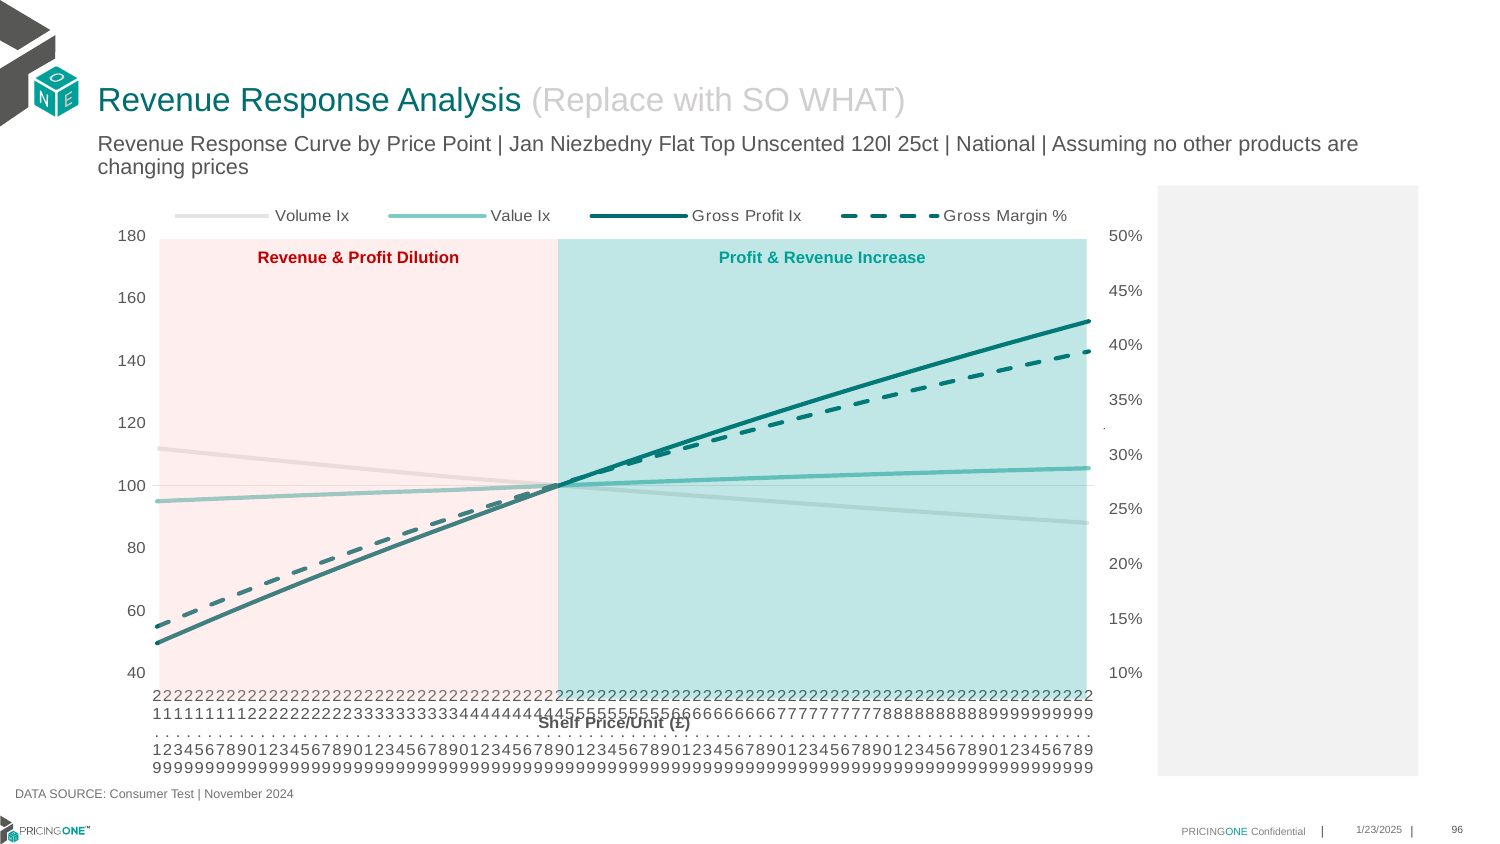

# Revenue Response Analysis (Replace with SO WHAT)

Revenue Response Curve by Price Point | Jan Niezbedny Flat Top Unscented 120l 25ct | National | Assuming no other products are changing prices

### Chart:

| Category | Volume Ix | Value Ix | Gross Profit Ix | Gross Margin % |
|---|---|---|---|---|
| 21.19 | 111.86887359035144 | 94.92966180014942 | 49.488875424667576 | 0.1423106854711459 |
| 21.29 | 111.52083187502251 | 95.07881766801084 | 50.971149213314874 | 0.14633928723032322 |
| 21.39 | 111.17425044095839 | 95.2264457724745 | 52.443912805833534 | 0.1503302209038608 |
| 21.49 | 110.82912184982332 | 95.37255732500813 | 53.907226650402194 | 0.15428401233753292 |
| 21.59 | 110.48543870639409 | 95.51716345284788 | 55.36115078279582 | 0.15820117763471897 |
| 21.69 | 110.14319365828572 | 95.66027519966654 | 56.80574482937742 | 0.16208222338098585 |
| 21.79 | 109.80237939567674 | 95.80190352623403 | 58.241068010066435 | 0.16592764686248662 |
| 21.89 | 109.46298865103404 | 95.94205931107093 | 59.66717914128276 | 0.16973793627837291 |
| 21.99 | 109.12501419884752 | 96.08075335110227 | 61.08413663887233 | 0.1735135709474117 |
| 22.09 | 108.7884488553577 | 96.21799636229854 | 62.491998521005485 | 0.17725502150898953 |
| 22.19 | 108.45328547829125 | 96.35379898031692 | 63.890822411056945 | 0.1809627501186833 |
| 22.29 | 108.11951696659334 | 96.48817176113221 | 65.28066554045995 | 0.18463721063856364 |
| 22.39 | 107.7871362601677 | 96.6211251816674 | 66.66158475154259 | 0.18827884882240223 |
| 22.49 | 107.45613633961217 | 96.7526696404144 | 68.03363650033862 | 0.19188810249593505 |
| 22.59 | 107.12651022596143 | 96.8828154580525 | 69.39687685938027 | 0.19546540173234092 |
| 22.69 | 106.79825098042816 | 97.0115728780606 | 70.75136152046623 | 0.19901116902307533 |
| 22.79 | 106.47135170414464 | 97.13895206732131 | 72.09714579740955 | 0.2025258194442117 |
| 22.89 | 106.1458055379133 | 97.26496311672776 | 73.43428462876714 | 0.20600976081841765 |
| 22.99 | 105.82160566194926 | 97.38961604177568 | 74.76283258054436 | 0.20946339387270907 |
| 23.09 | 105.49874529563077 | 97.51292078315633 | 76.08284384888022 | 0.21288711239209973 |
| 23.19 | 105.1772176972517 | 97.63488720734459 | 77.39437226271433 | 0.2162813033692792 |
| 23.29 | 104.8570161637708 | 97.75552510717793 | 78.69747128642972 | 0.21964634715043319 |
| 23.39 | 104.53813403056867 | 97.87484420243543 | 79.99219402247829 | 0.22298261757732293 |
| 23.49 | 104.22056467120046 | 97.99285414040723 | 81.27859321398422 | 0.22629048212573774 |
| 23.59 | 103.904301497157 | 98.1095644964644 | 82.55672124733044 | 0.22957030204042314 |
| 23.69 | 103.58933795761939 | 98.22498477461767 | 83.82663015472005 | 0.232822432466593 |
| 23.79 | 103.27566753922346 | 98.33912440807747 | 85.08837161672372 | 0.23604722257812485 |
| 23.89 | 102.9632837658199 | 98.45199275980562 | 86.34199696480468 | 0.23924501570253584 |
| 23.99 | 102.65218019823811 | 98.56359912306274 | 87.5875571838247 | 0.2424161494428338 |
| 24.09 | 102.38293177420647 | 98.71287577872044 | 88.86028863588923 | 0.24556095579632967 |
| 24.19 | 102.11458816840005 | 98.86087990440897 | 90.1259262230735 | 0.2486797612705079 |
| 24.29 | 101.84714591683115 | 99.00761906050045 | 91.38450654326262 | 0.2517728869960309 |
| 24.39 | 101.58060156939382 | 99.15310076385818 | 92.63606600496048 | 0.25484064883696533 |
| 24.49 | 101.31495168980295 | 99.29733248807877 | 93.88064082824032 | 0.2578833574983089 |
| 24.59 | 101.05019285554104 | 99.44032166373856 | 95.11826704569593 | 0.26090131863089006 |
| 24.69 | 100.7863216577967 | 99.5820756786318 | 96.34898050338181 | 0.2638948329337216 |
| 24.79 | 100.52333470141122 | 99.72260187801383 | 97.5728168617549 | 0.26686419625387603 |
| 24.89 | 100.26122860482035 | 99.86190756483911 | 98.78981159660772 | 0.2698096996839525 |
| 24.99 | 100.0 | 100.0 | 100.0 | 0.27273162965720604 |
| 25.09 | 99.73964553240747 | 100.13688640256089 | 101.20341718118098 | 0.27563026804039786 |
| 25.19 | 99.4801618609279 | 100.2725739499954 | 102.40009806751202 | 0.27850589222443756 |
| 25.29 | 99.22154565781827 | 100.40706977841896 | 103.59007740538266 | 0.2813587752128743 |
| 25.39 | 98.96379360865171 | 100.54038098282128 | 104.77338976112121 | 0.28418918570829393 |
| 25.49 | 98.70690241226309 | 100.67251461729741 | 105.95006952190313 | 0.28699738819668824 |
| 25.59 | 98.45086878069452 | 100.80347769527766 | 107.12015089665312 | 0.2897836430298393 |
| 25.69 | 98.19568943913978 | 100.93327718975522 | 108.28366791694239 | 0.2925482065057836 |
| 25.79 | 97.94136112589162 | 101.06192003351401 | 109.44065443788472 | 0.2952913309474055 |
| 25.89 | 97.6878805922866 | 101.18941311935383 | 110.59114413902287 | 0.2980132647792038 |
| 25.99 | 97.43524460265233 | 101.31576330031555 | 111.73517052521646 | 0.3007142526022924 |
| 26.09 | 97.18344993425282 | 101.44097738990318 | 112.87276692752101 | 0.3033945352676729 |
| 26.19 | 96.93249337723682 | 101.56506216230703 | 114.00396650406448 | 0.30605434994782693 |
| 26.29 | 96.68237173458338 | 101.6880243526233 | 115.12880224091913 | 0.3086939302066787 |
| 26.39 | 96.43308182205055 | 101.80987065707487 | 116.2473069529709 | 0.3113135060679645 |
| 26.49 | 96.18462046812081 | 101.93060773322733 | 117.35951328478012 | 0.313913304082053 |
| 26.59 | 95.9369845139521 | 102.05024220020881 | 118.46545371144384 | 0.3164935473912591 |
| 26.69 | 95.69017081332147 | 102.16878063892223 | 119.56516053944755 | 0.3190544557936899 |
| 26.79 | 95.44417623257824 | 102.28622959226365 | 120.65866590752012 | 0.3215962458056581 |
| 26.89 | 95.19899765058791 | 102.40259556533202 | 121.74600178747642 | 0.3241191307227067 |
| 26.99 | 94.95463195868456 | 102.51788502564432 | 122.82719998506329 | 0.3266233206792731 |
| 27.09 | 94.71107606061653 | 102.63210440334316 | 123.90229214079498 | 0.32910902270703535 |
| 27.19 | 94.46832687249866 | 102.74526009141015 | 124.9713097307899 | 0.3315764407919671 |
| 27.29 | 94.22638132275917 | 102.8573584458712 | 126.0342840675996 | 0.33402577593014243 |
| 27.39 | 93.98523635209169 | 102.96840578600668 | 127.09124630103597 | 0.33645722618231405 |
| 27.49 | 93.74488891340215 | 103.07840839455463 | 128.1422274189919 | 0.3388709867273041 |
| 27.59 | 93.50533597176181 | 103.18737251791848 | 129.18725824826038 | 0.34126724991422946 |
| 27.69 | 93.26657450435596 | 103.2953043663696 | 130.2263694553489 | 0.3436462053136001 |
| 27.79 | 93.02860150043519 | 103.40221011425079 | 131.2595915472898 | 0.34600803976731137 |
| 27.89 | 92.79141396126552 | 103.50809590017687 | 132.28695487244565 | 0.3483529374375614 |
| 27.99 | 92.5550089000798 | 103.61296782723592 | 133.30848962131128 | 0.350681079854719 |
| 28.09 | 92.31938334202869 | 103.71683196318851 | 134.32422582731346 | 0.3529926459641719 |
| 28.19 | 92.08453432413285 | 103.8196943406664 | 135.334193367605 | 0.3552878121721739 |
| 28.29 | 91.85045889523364 | 103.92156095736888 | 136.33842196385473 | 0.35756675239072405 |
| 28.39 | 91.61715411594533 | 104.0224377762592 | 137.33694118303484 | 0.3598296380814929 |
| 28.49 | 91.38461705860756 | 104.12233072575991 | 138.32978043820384 | 0.3620766382988273 |
| 28.59 | 91.15284480723788 | 104.22124569994695 | 139.31696898928578 | 0.3643079197318496 |
| 28.69 | 90.92183445748267 | 104.31918855874054 | 140.29853594384477 | 0.366523646745681 |
| 28.79 | 90.69158311657229 | 104.41616512810012 | 141.27451025785805 | 0.36872398142179863 |
| 28.89 | 90.46208790327206 | 104.51218120021224 | 142.2449207364824 | 0.37090908359756253 |
| 28.99 | 90.23334594783655 | 104.60724253368173 | 143.2097960348195 | 0.3730791109049184 |
| 29.09 | 90.00535439196238 | 104.70135485371954 | 144.16916465867453 | 0.3752342188083046 |
| 29.19 | 89.7781103887426 | 104.7945238523313 | 145.12305496531596 | 0.377374560641781 |
| 29.29 | 89.55161110261912 | 104.88675518850211 | 146.07149516422425 | 0.37950028764539384 |
| 29.39 | 89.3258537093386 | 104.9780544883839 | 147.01451331784568 | 0.3816115490008024 |
| 29.49 | 89.10083539590512 | 105.06842734547894 | 147.95213734233545 | 0.38370849186617795 |
| 29.59 | 88.87655336053542 | 105.15787932082333 | 148.88439500830012 | 0.3857912614103949 |
| 29.69 | 88.65300481261335 | 105.2464159431695 | 149.811313941537 | 0.3878600008465337 |
| 29.79 | 88.430186972644 | 105.33404270916722 | 150.73292162376748 | 0.38991485146470567 |
| 29.89 | 88.20809707221056 | 105.42076508354536 | 151.64924539337133 | 0.39195595266422173 |
| 29.99 | 87.9867323539275 | 105.5065884992898 | 152.56031244611071 | 0.39398344198511454 |
Revenue & Profit Dilution
Profit & Revenue Increase

DATA SOURCE: Consumer Test | November 2024

1/23/2025
96